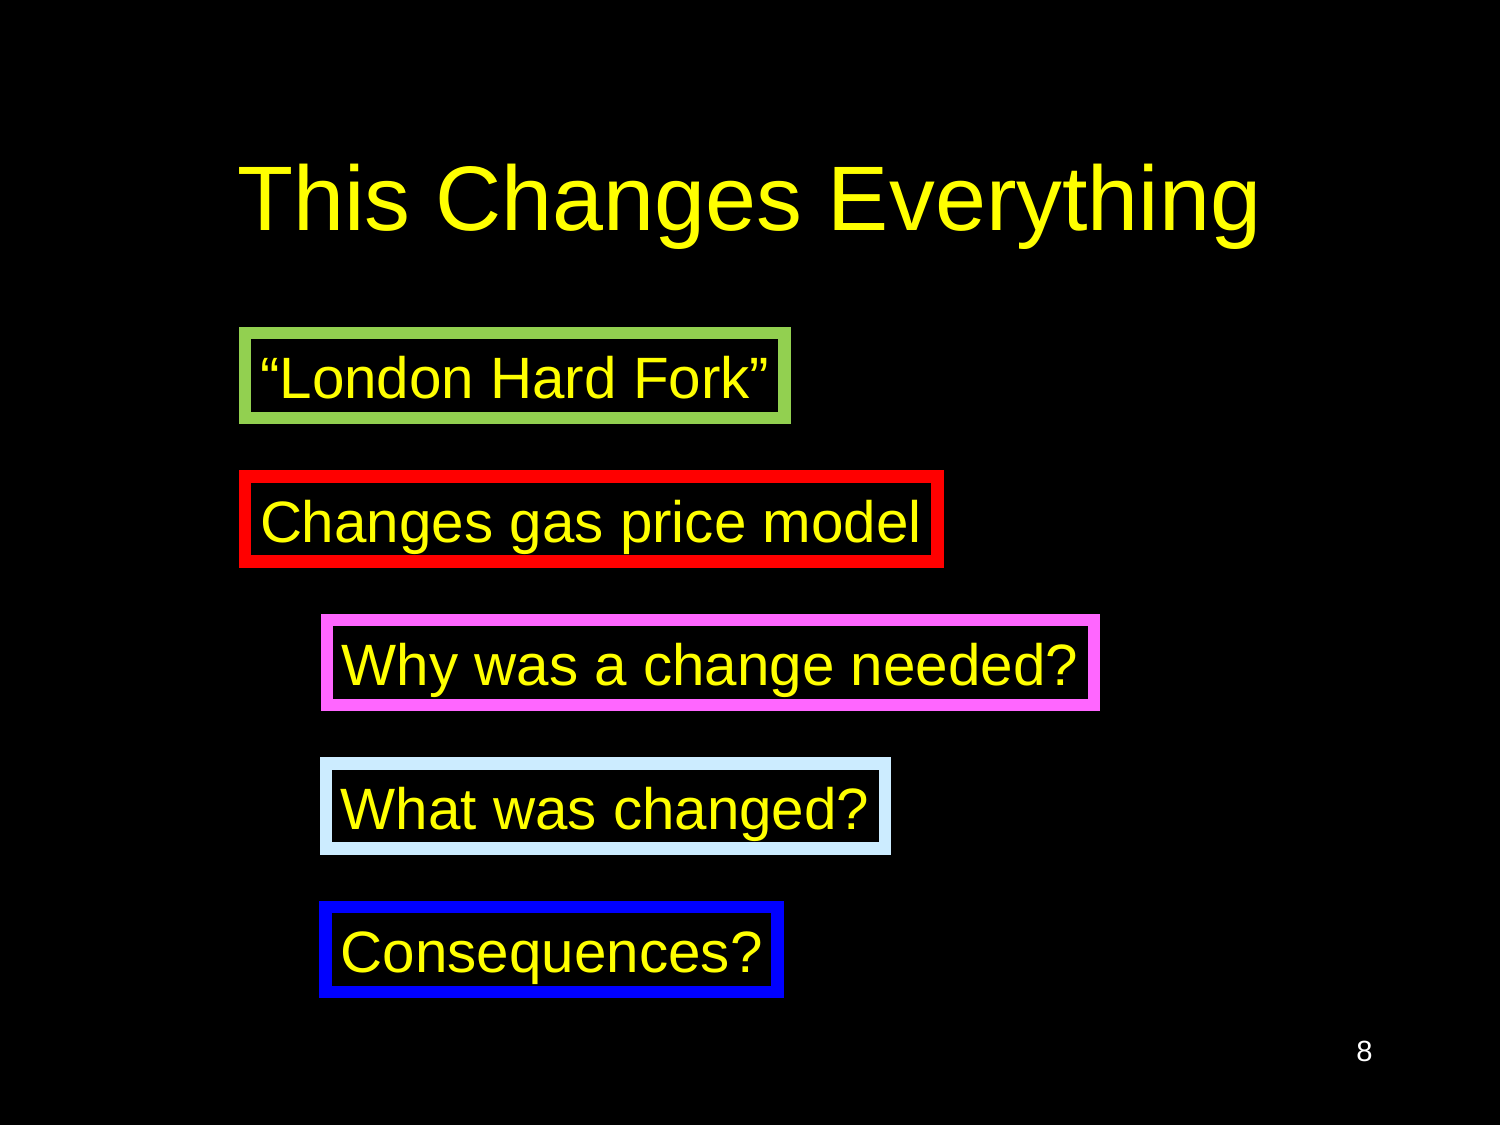

# This Changes Everything
“London Hard Fork”
Changes gas price model
Why was a change needed?
What was changed?
Consequences?
8